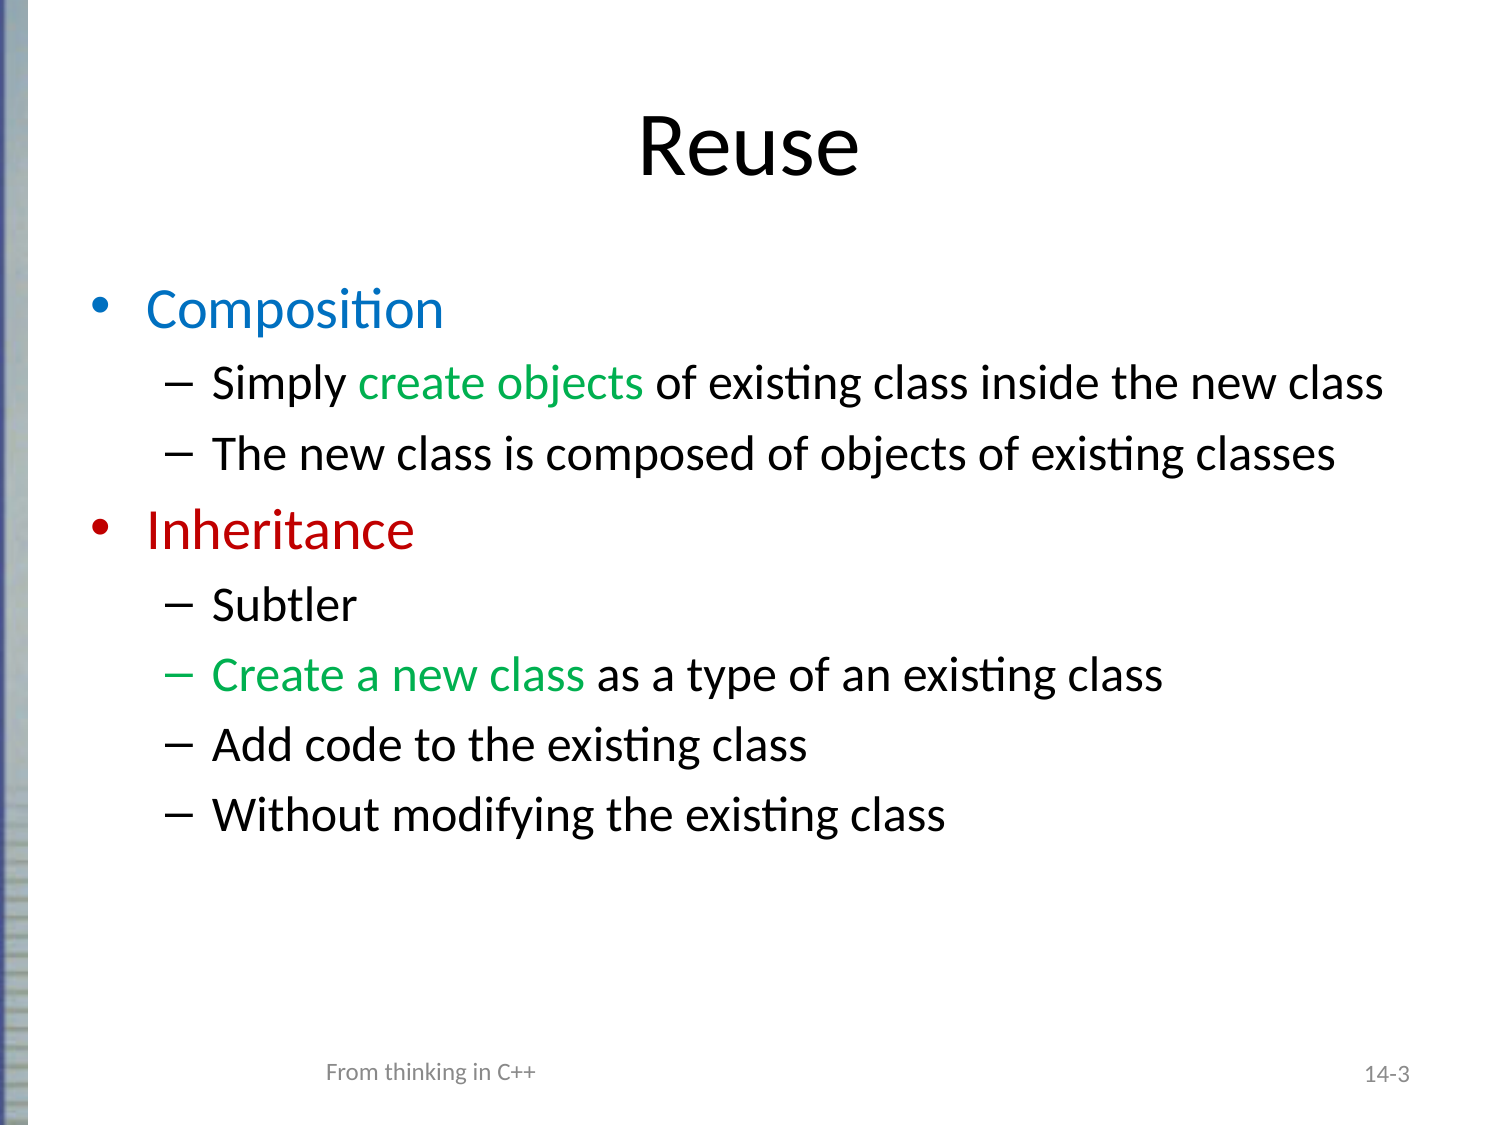

# Reuse
Composition
Simply create objects of existing class inside the new class
The new class is composed of objects of existing classes
Inheritance
Subtler
Create a new class as a type of an existing class
Add code to the existing class
Without modifying the existing class
From thinking in C++
14-3